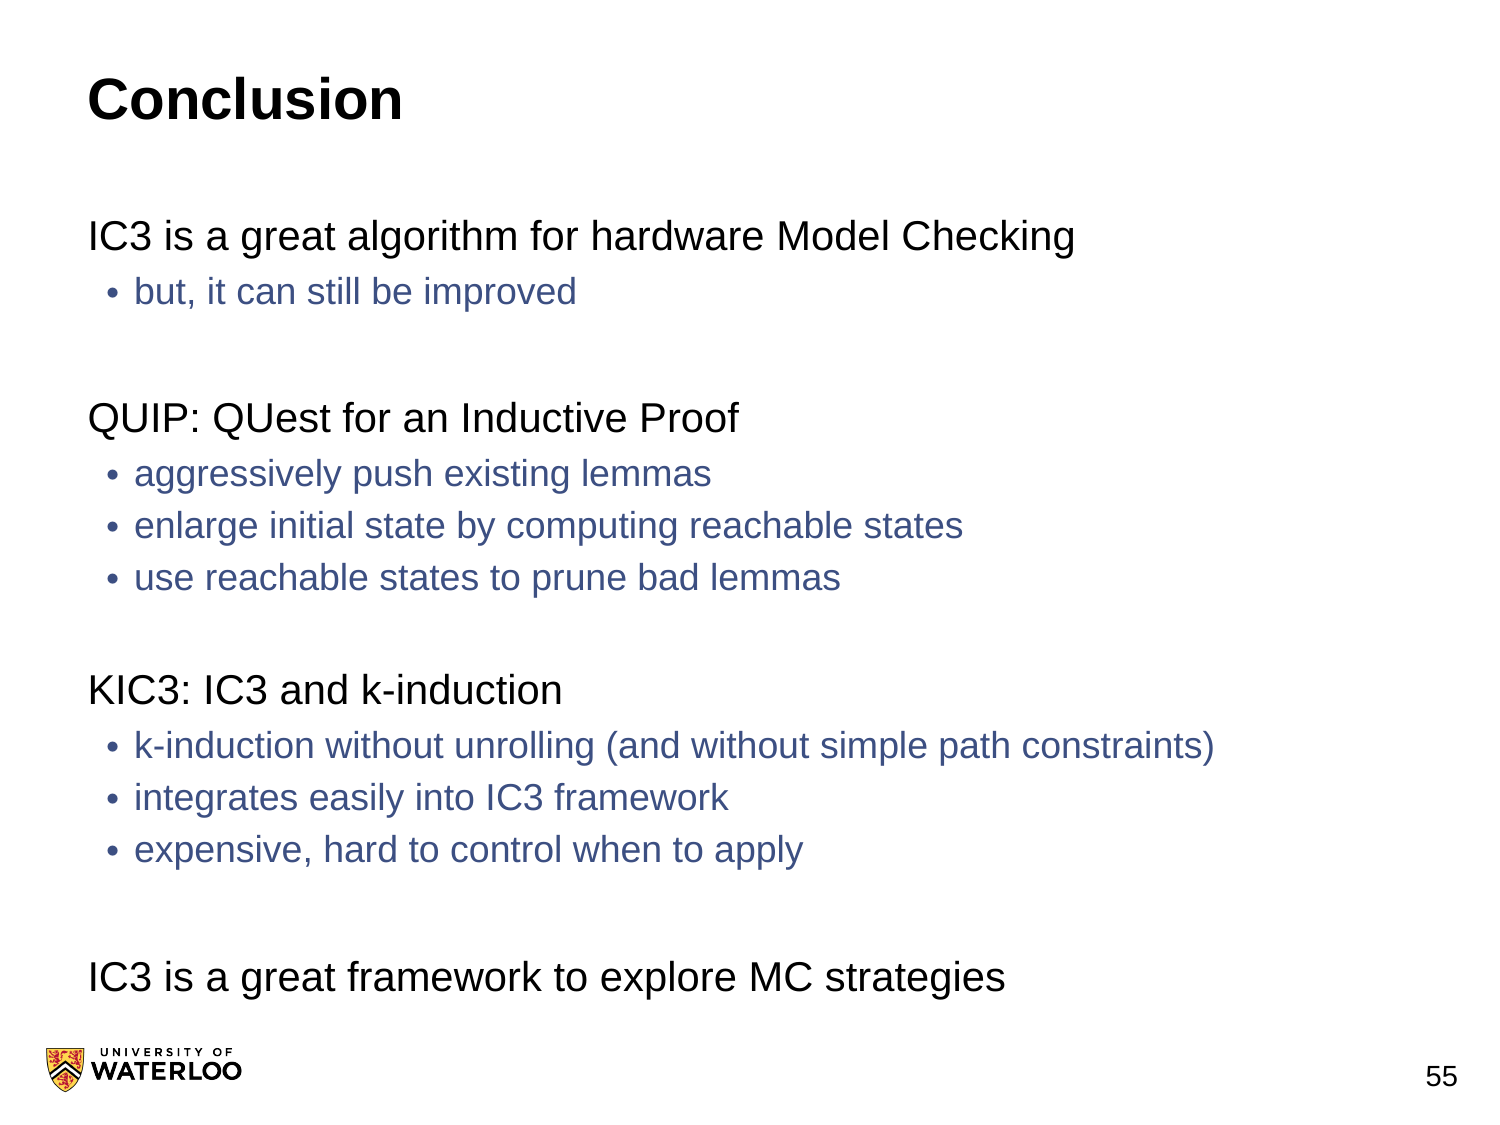

# Conclusion
IC3 is a great algorithm for hardware Model Checking
but, it can still be improved

QUIP: QUest for an Inductive Proof
aggressively push existing lemmas
enlarge initial state by computing reachable states
use reachable states to prune bad lemmas

KIC3: IC3 and k-induction
k-induction without unrolling (and without simple path constraints)
integrates easily into IC3 framework
expensive, hard to control when to apply

IC3 is a great framework to explore MC strategies